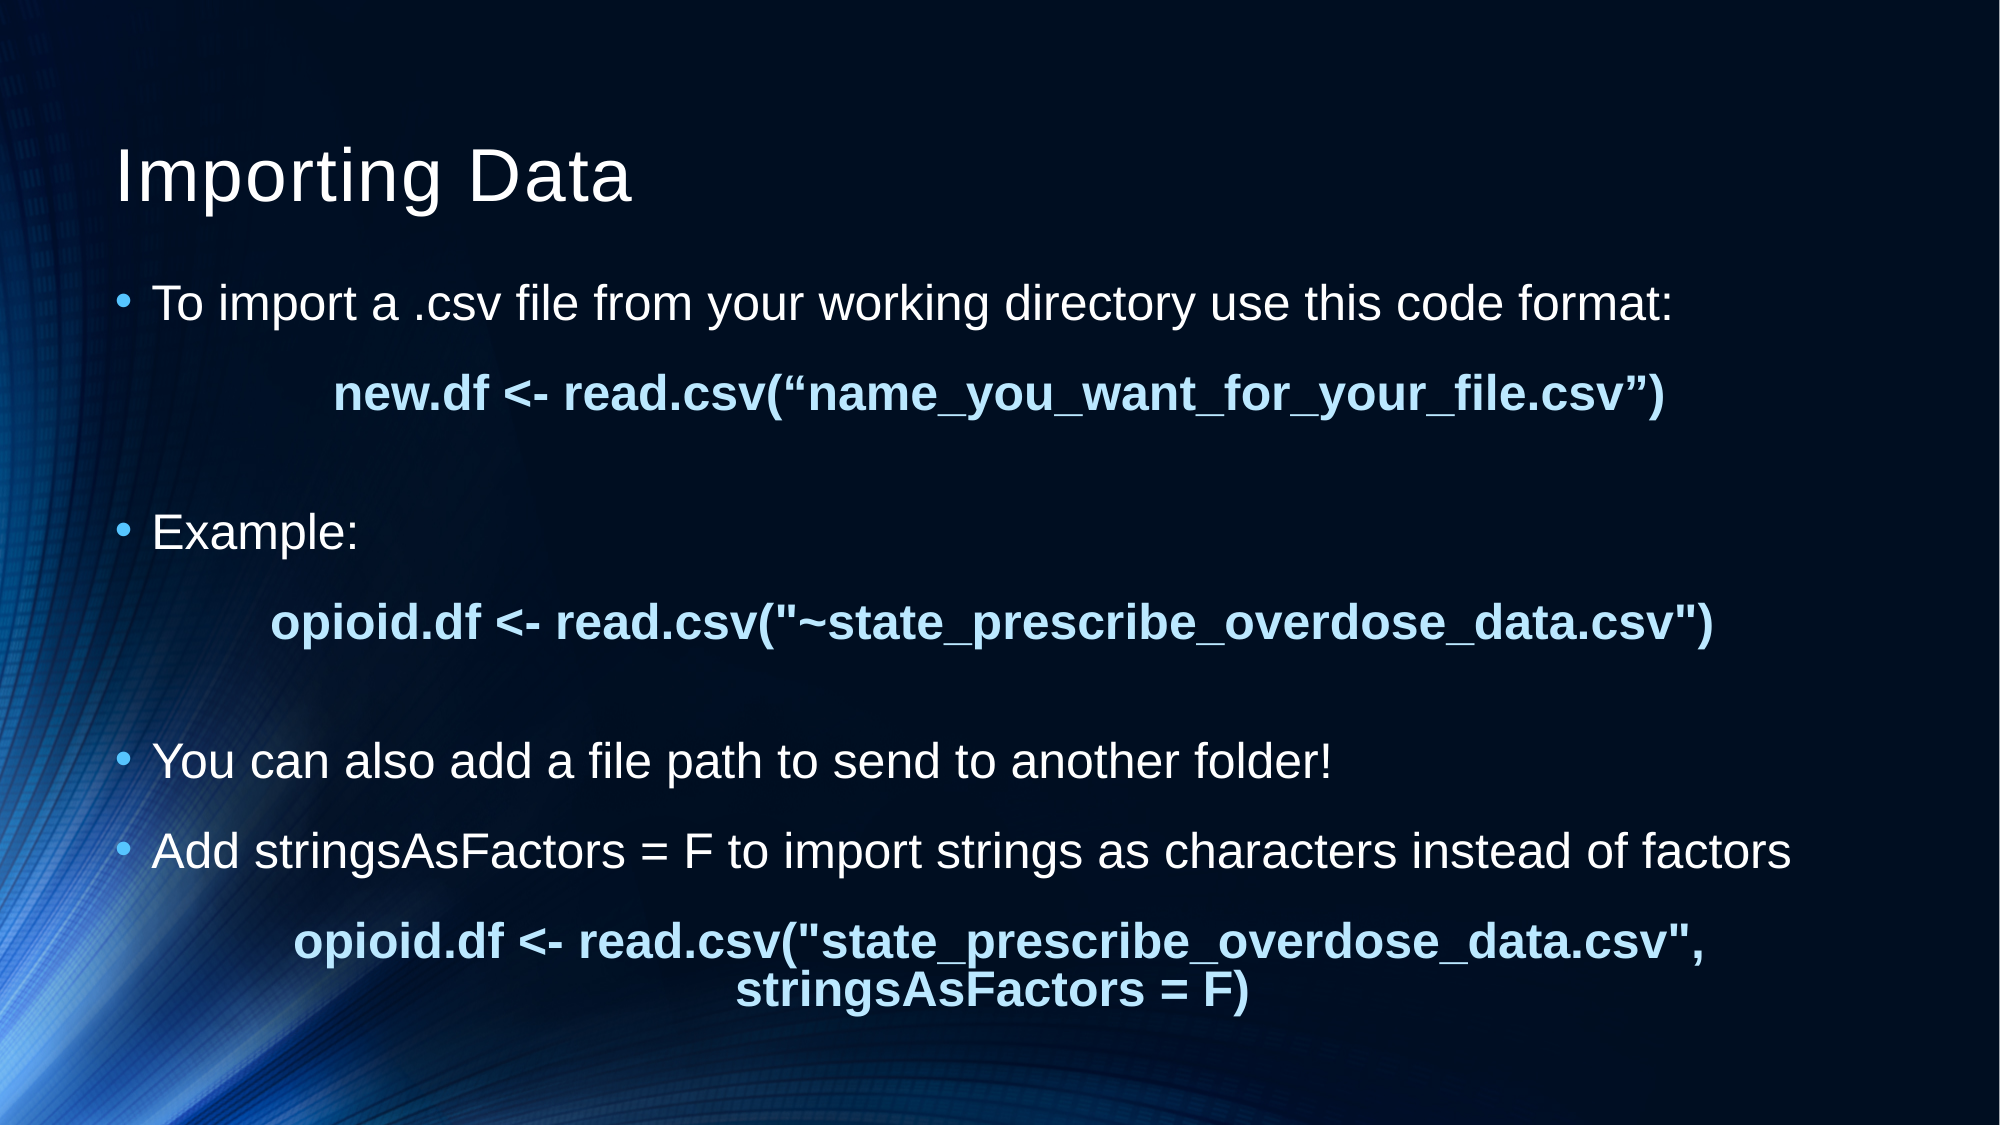

# Importing Data
To import a .csv file from your working directory use this code format:
new.df <- read.csv(“name_you_want_for_your_file.csv”)

Example:
opioid.df <- read.csv("~state_prescribe_overdose_data.csv")

You can also add a file path to send to another folder!
Add stringsAsFactors = F to import strings as characters instead of factors
opioid.df <- read.csv("state_prescribe_overdose_data.csv", stringsAsFactors = F)